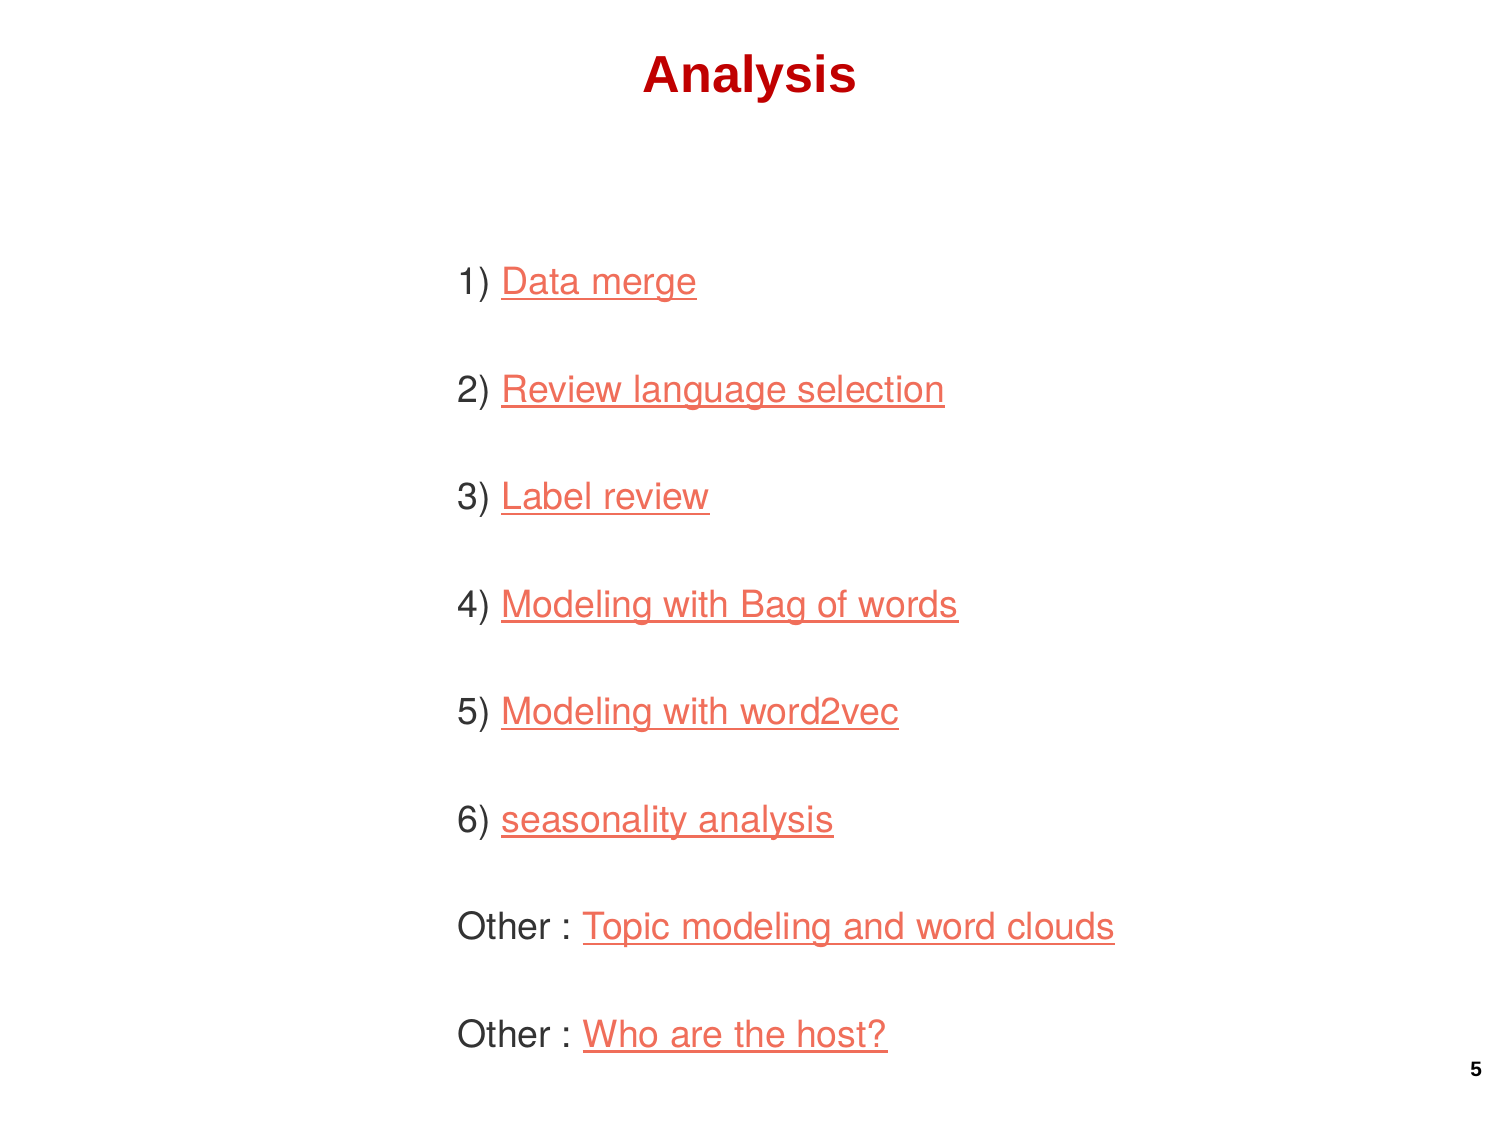

# Analysis
1) Data merge
2) Review language selection
3) Label review
4) Modeling with Bag of words
5) Modeling with word2vec
6) seasonality analysis
Other : Topic modeling and word clouds
Other : Who are the host?